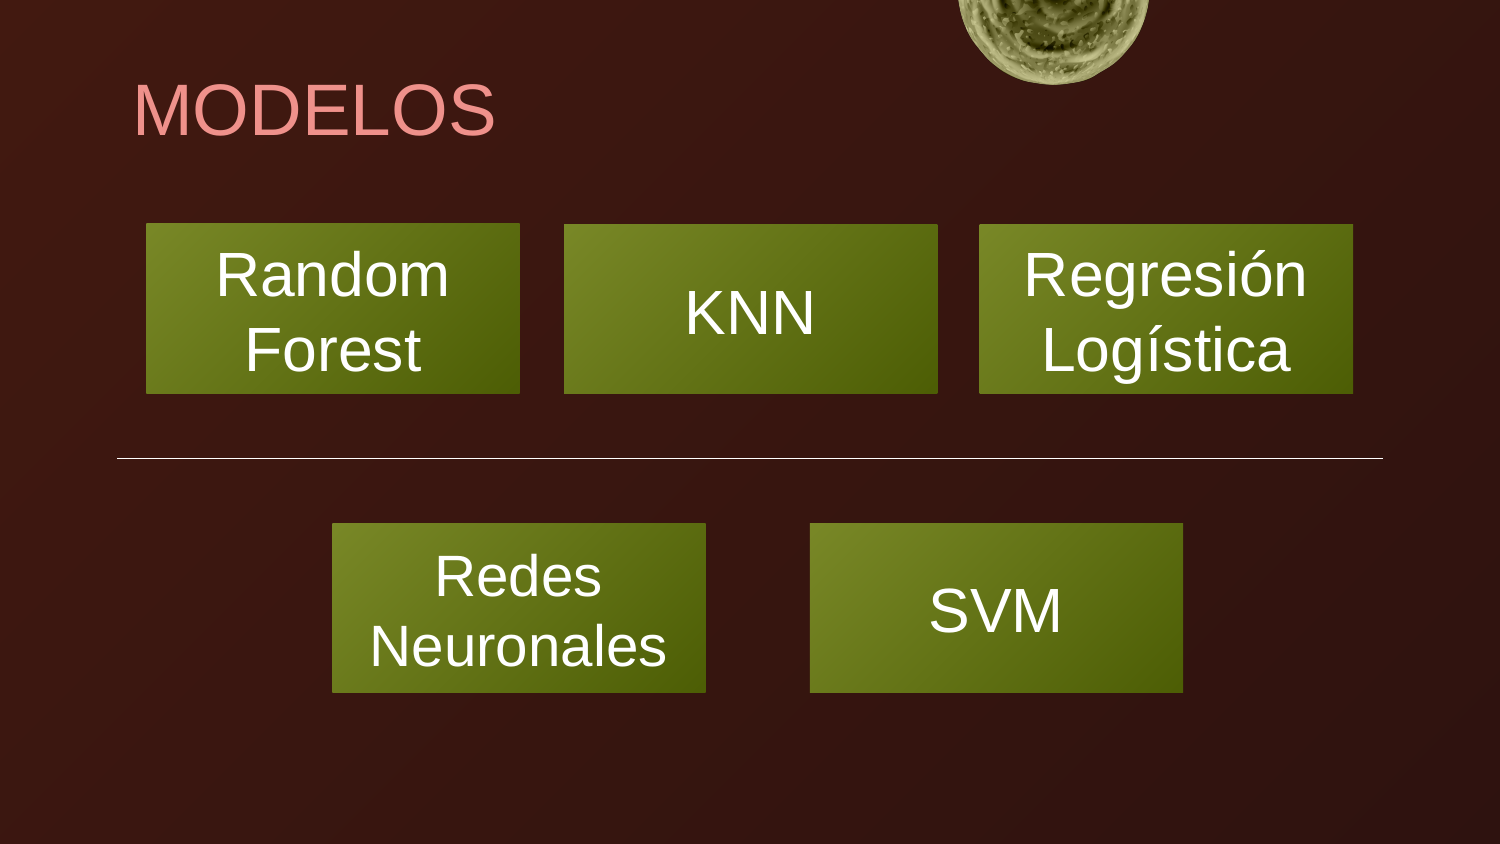

# MODELOS
Random Forest
KNN
Regresión Logística
SVM
Redes Neuronales